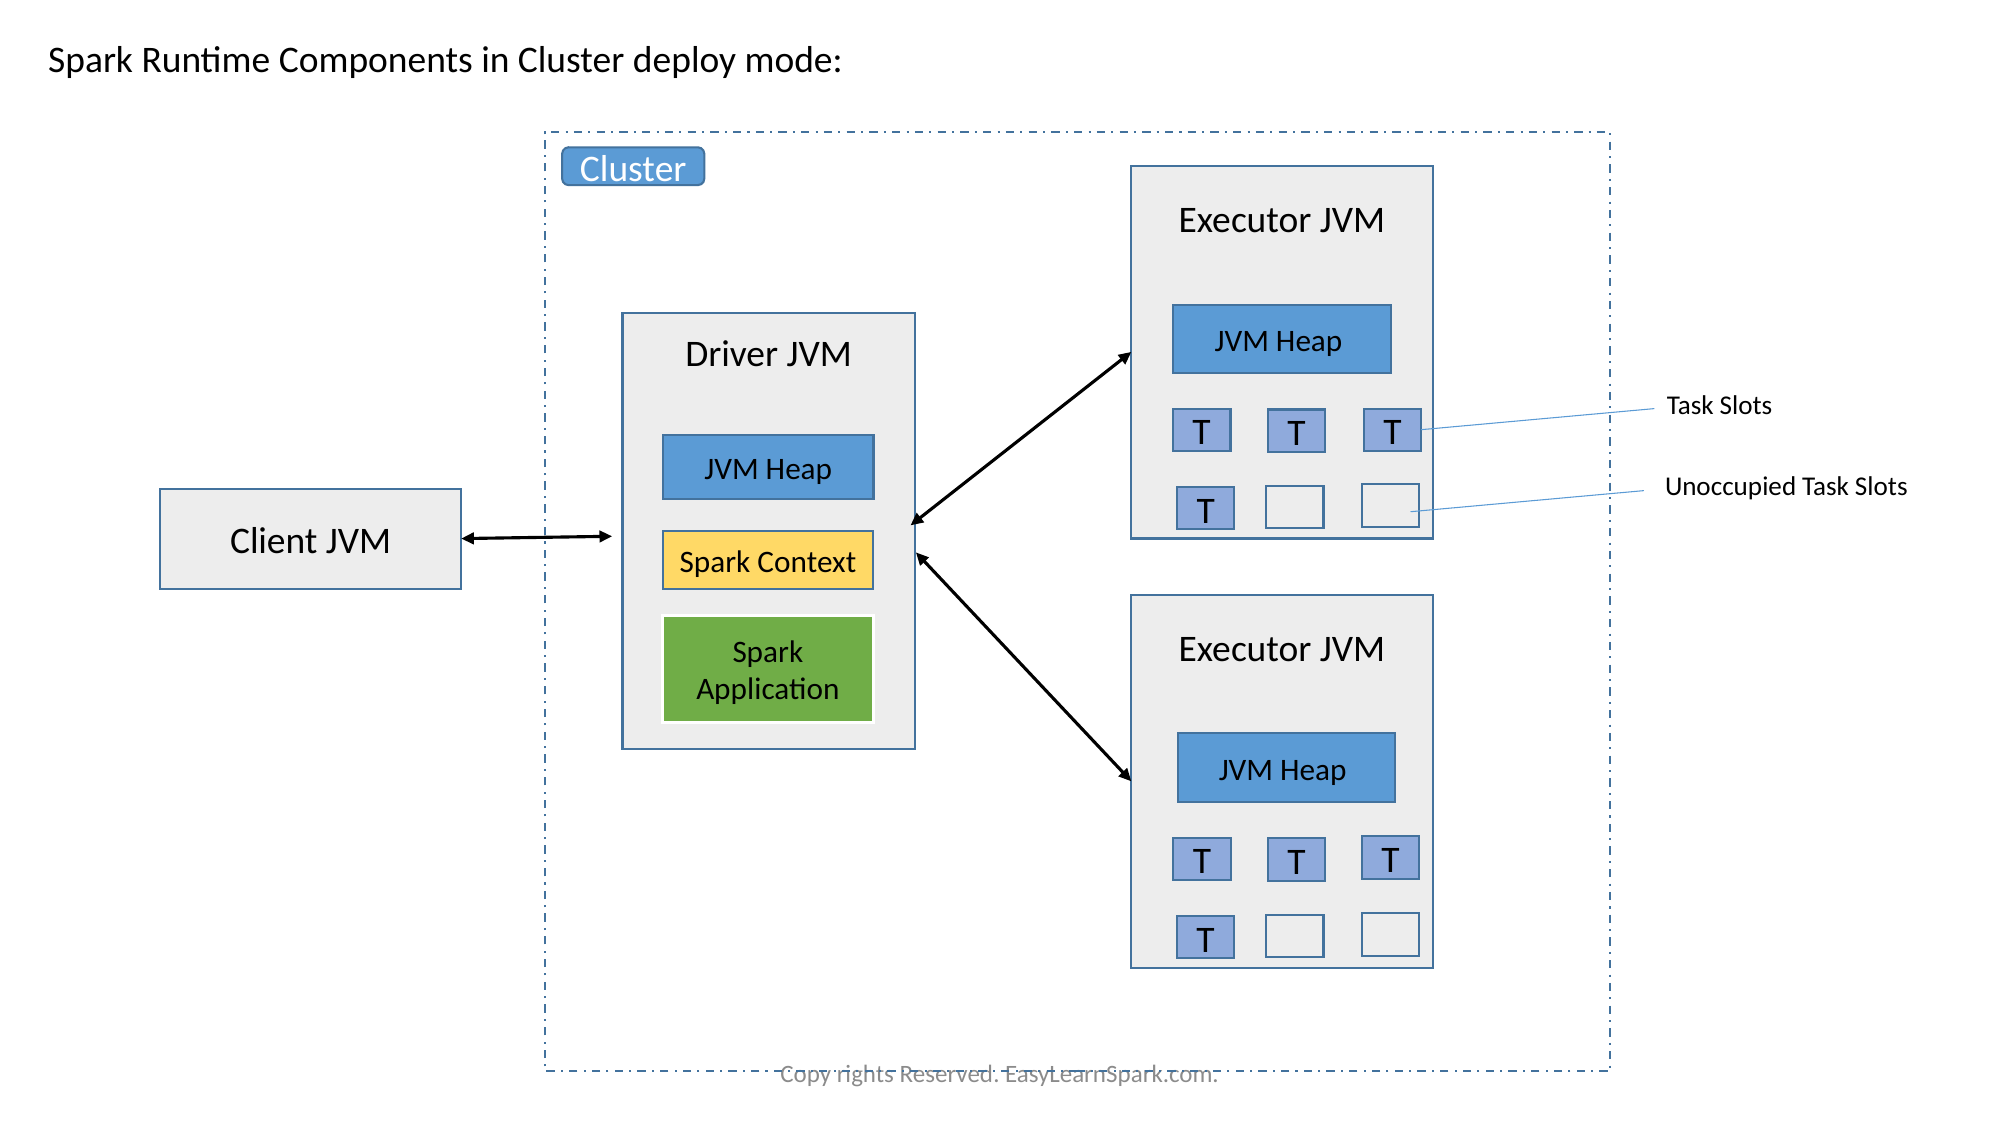

Spark Runtime Components in Cluster deploy mode:

Cluster

Executor JVM

JVM Heap

Driver JVM

JVM Heap
Spark Context
Spark Application
Task Slots
T
T
T
T
T
Unoccupied Task Slots

T
T

Client JVM

Executor JVM

JVM Heap
T

T
T

T
Copy rights Reserved. EasyLearnSpark.com.